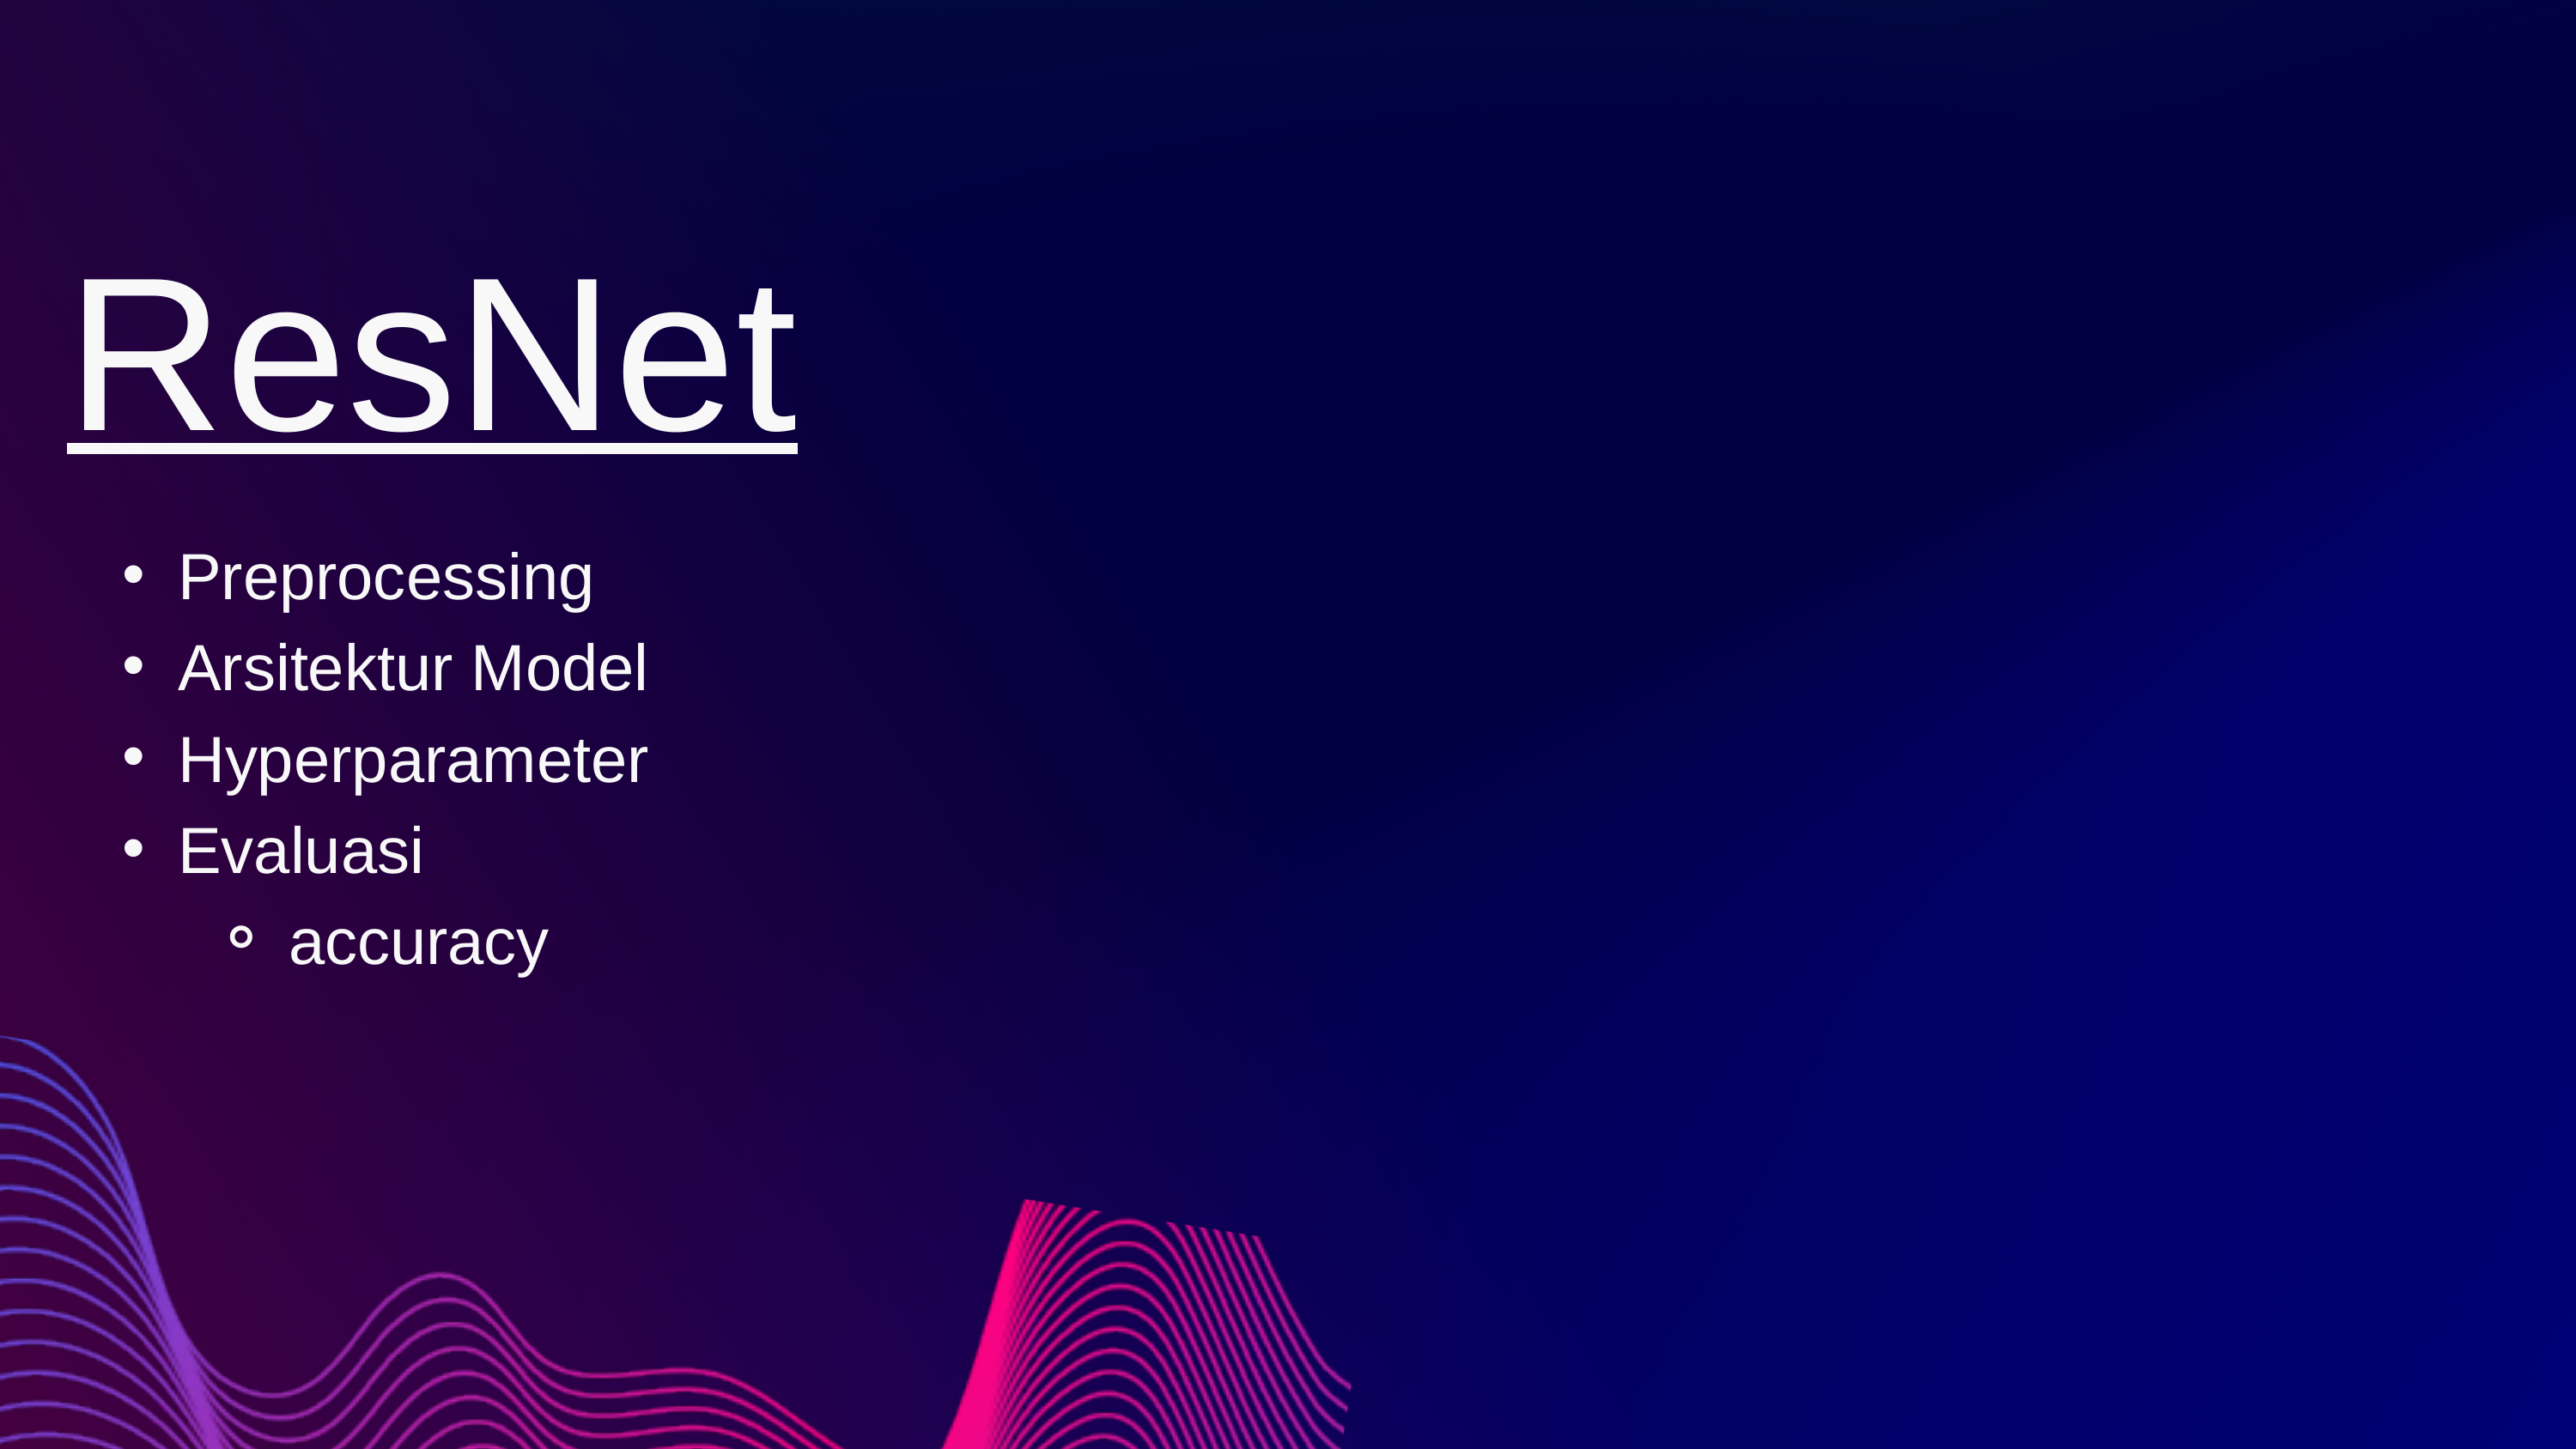

ResNet
Preprocessing
Arsitektur Model
Hyperparameter
Evaluasi
accuracy